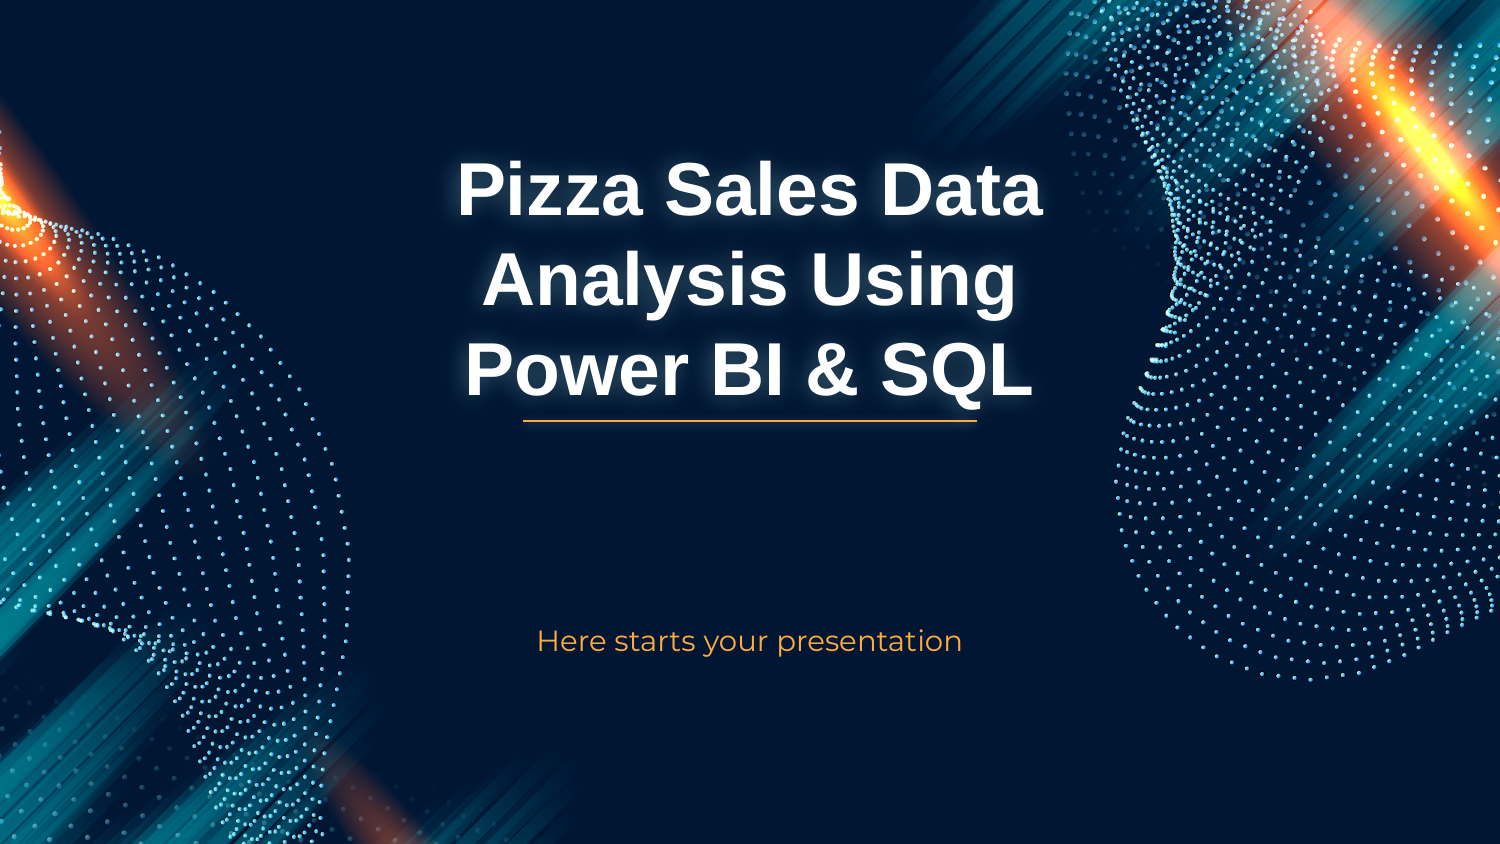

# Pizza Sales Data Analysis Using Power BI & SQL
Here starts your presentation